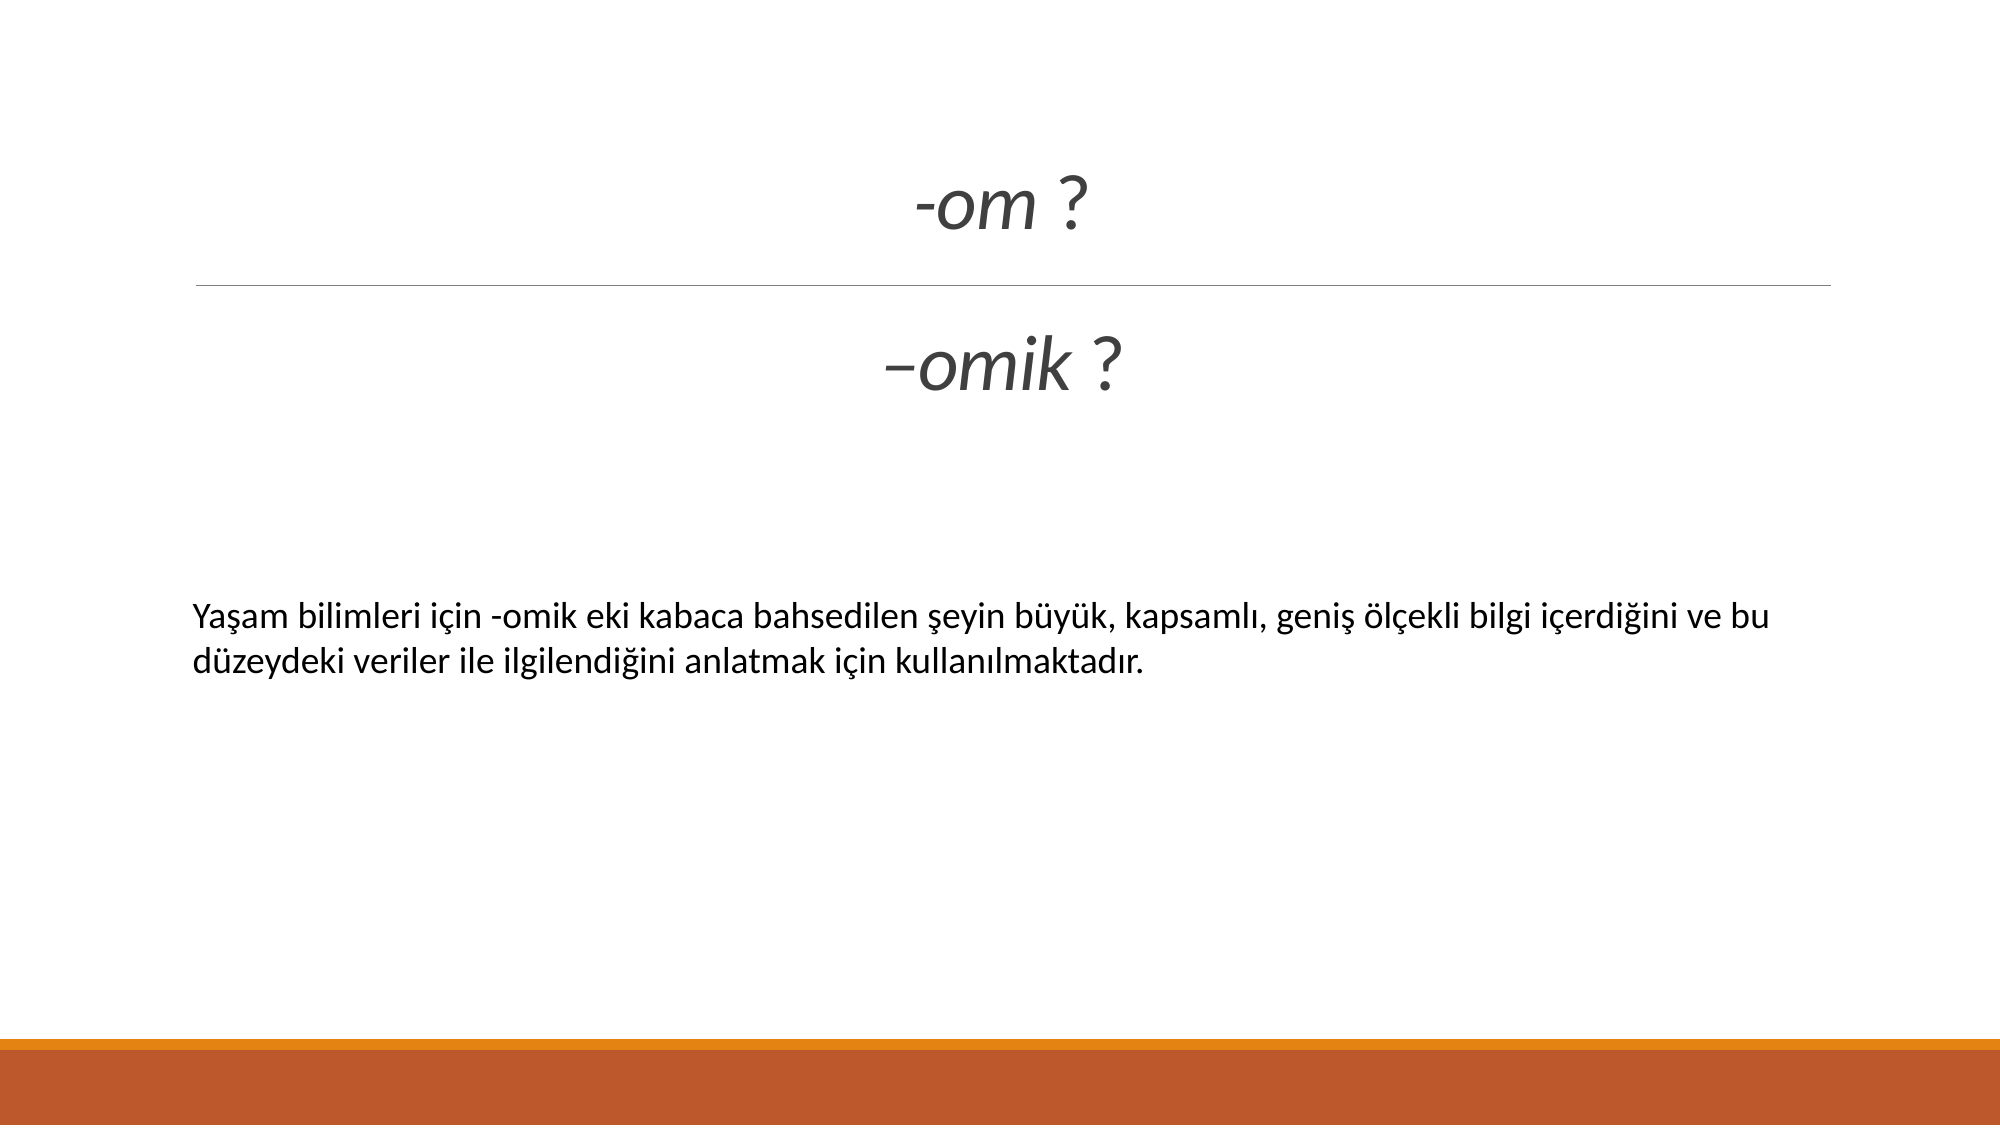

# -om ? –omik ?
Yaşam bilimleri için -omik eki kabaca bahsedilen şeyin büyük, kapsamlı, geniş ölçekli bilgi içerdiğini ve bu düzeydeki veriler ile ilgilendiğini anlatmak için kullanılmaktadır.